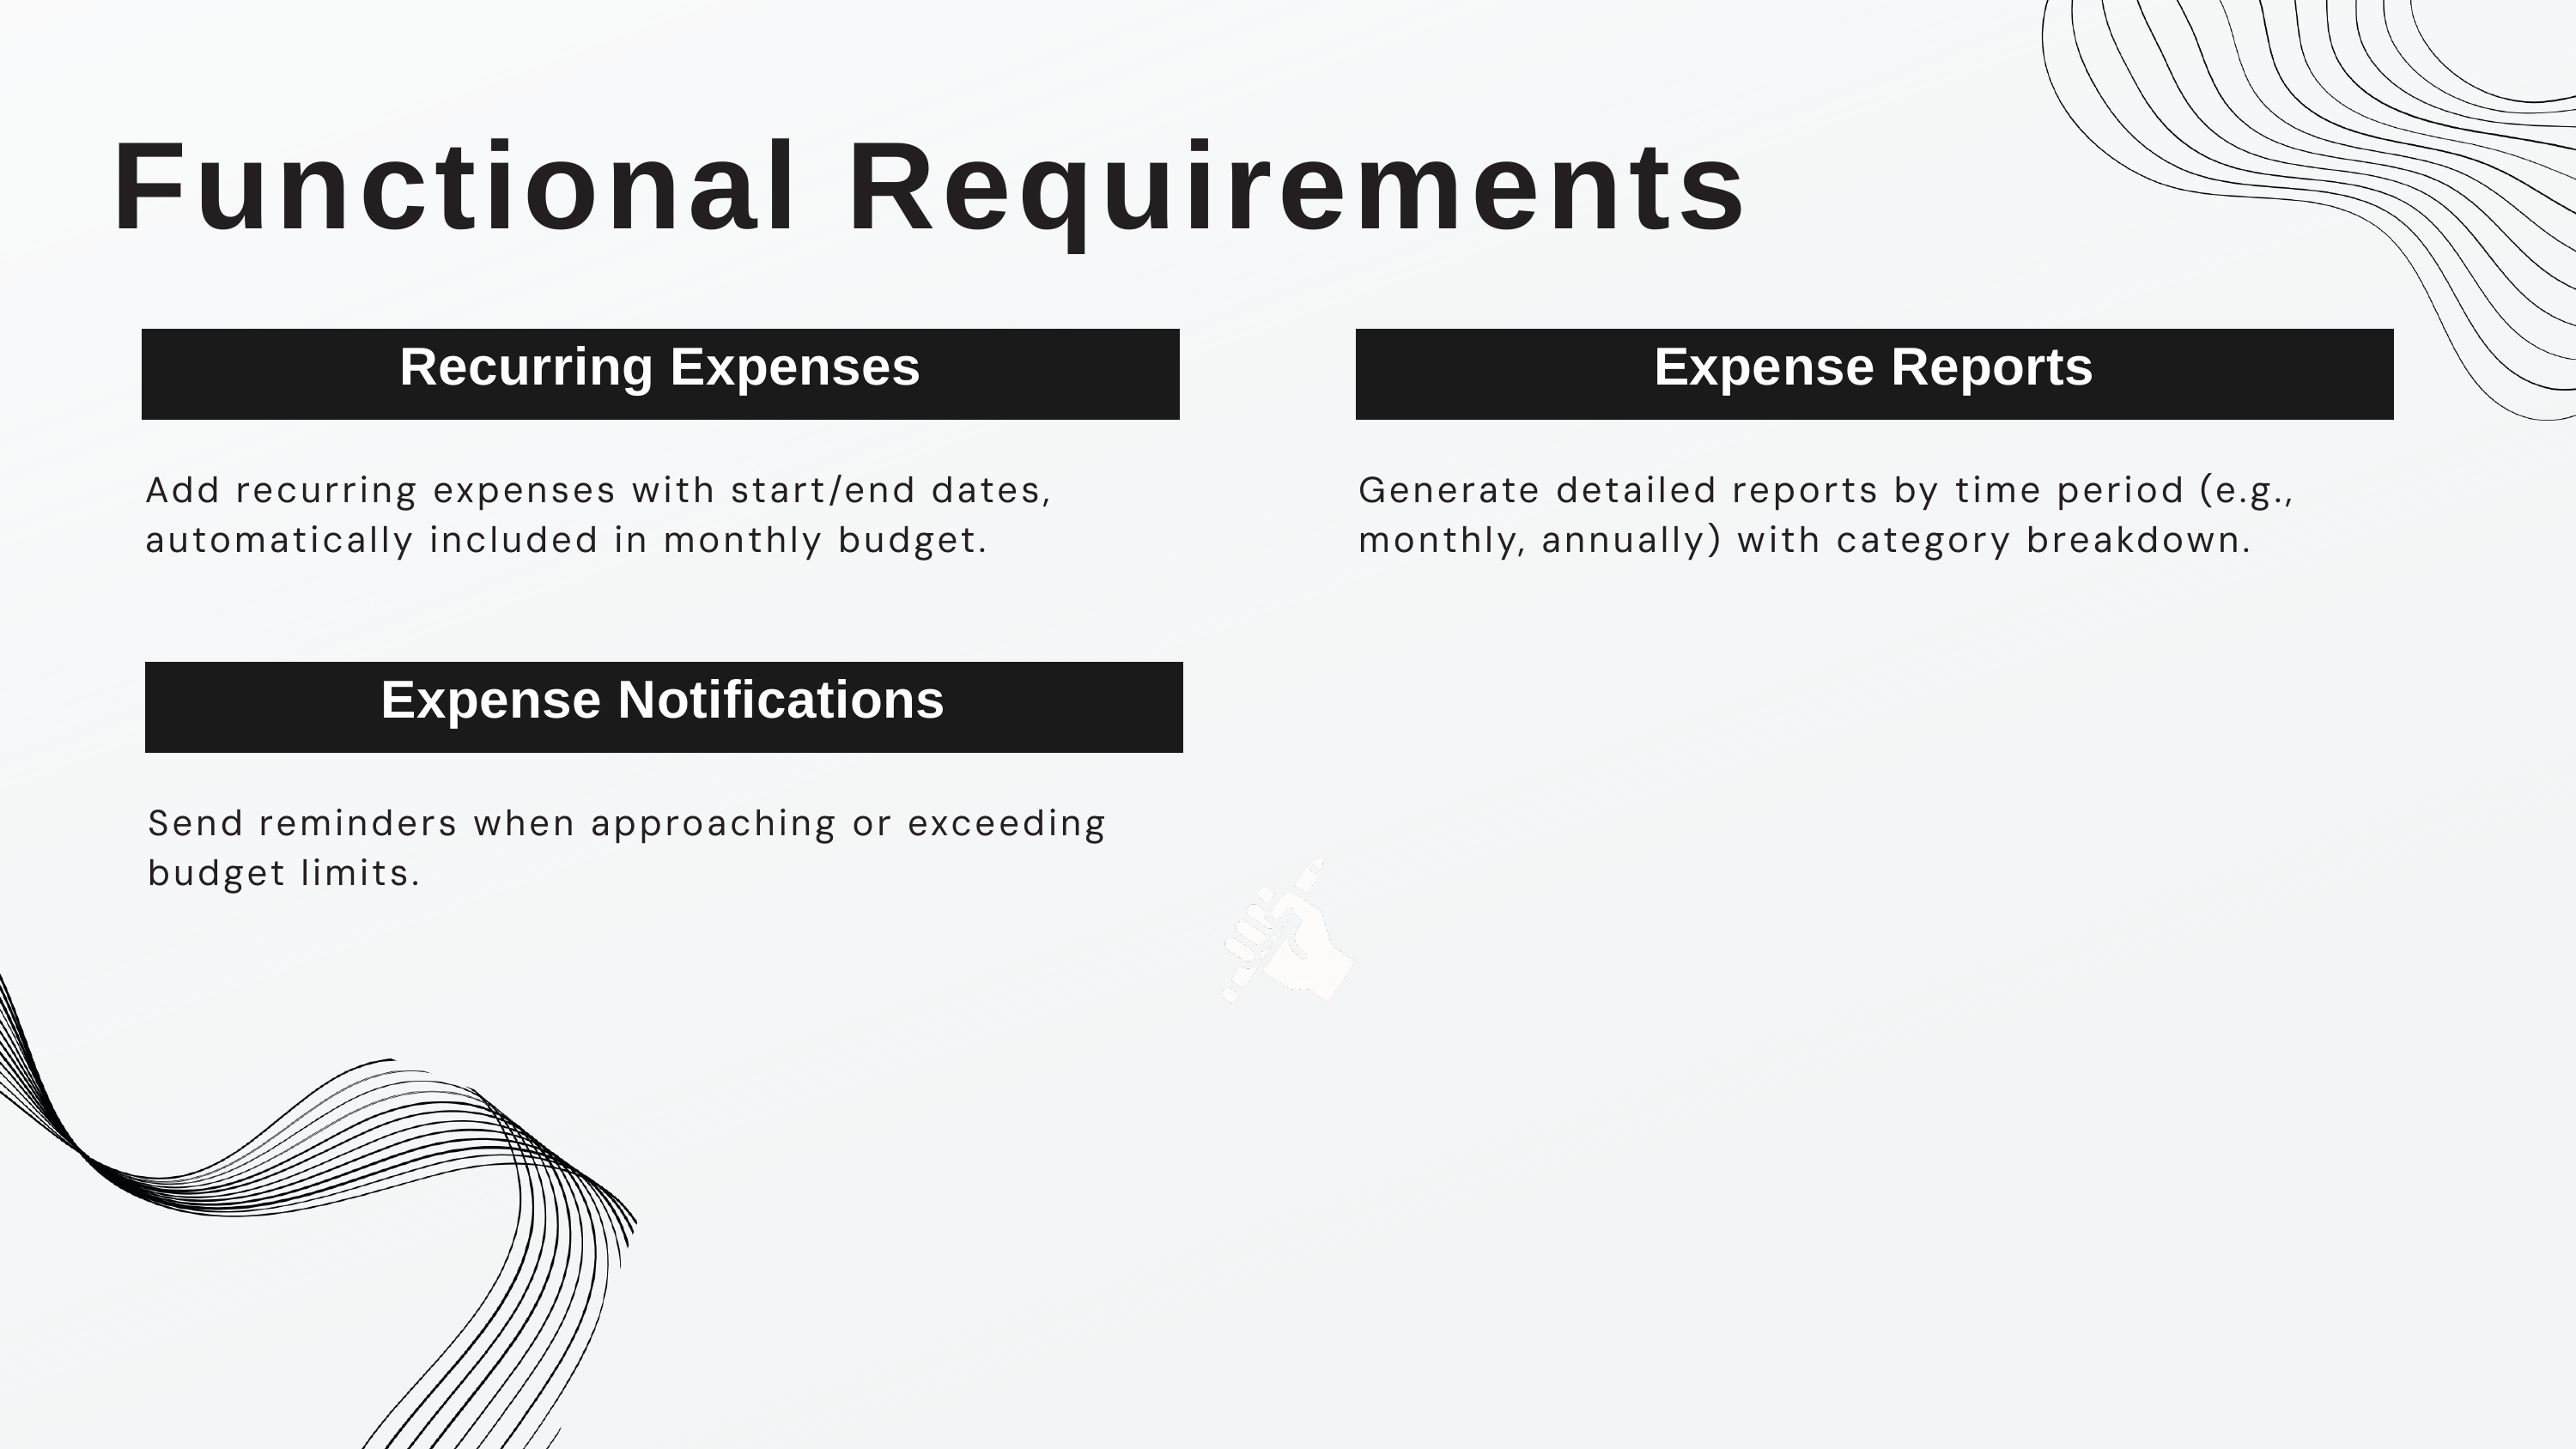

Functional Requirements

Recurring Expenses

Expense Reports
Add recurring expenses with start/end dates, automatically included in monthly budget.
Generate detailed reports by time period (e.g., monthly, annually) with category breakdown.

Expense Notifications
Send reminders when approaching or exceeding budget limits.